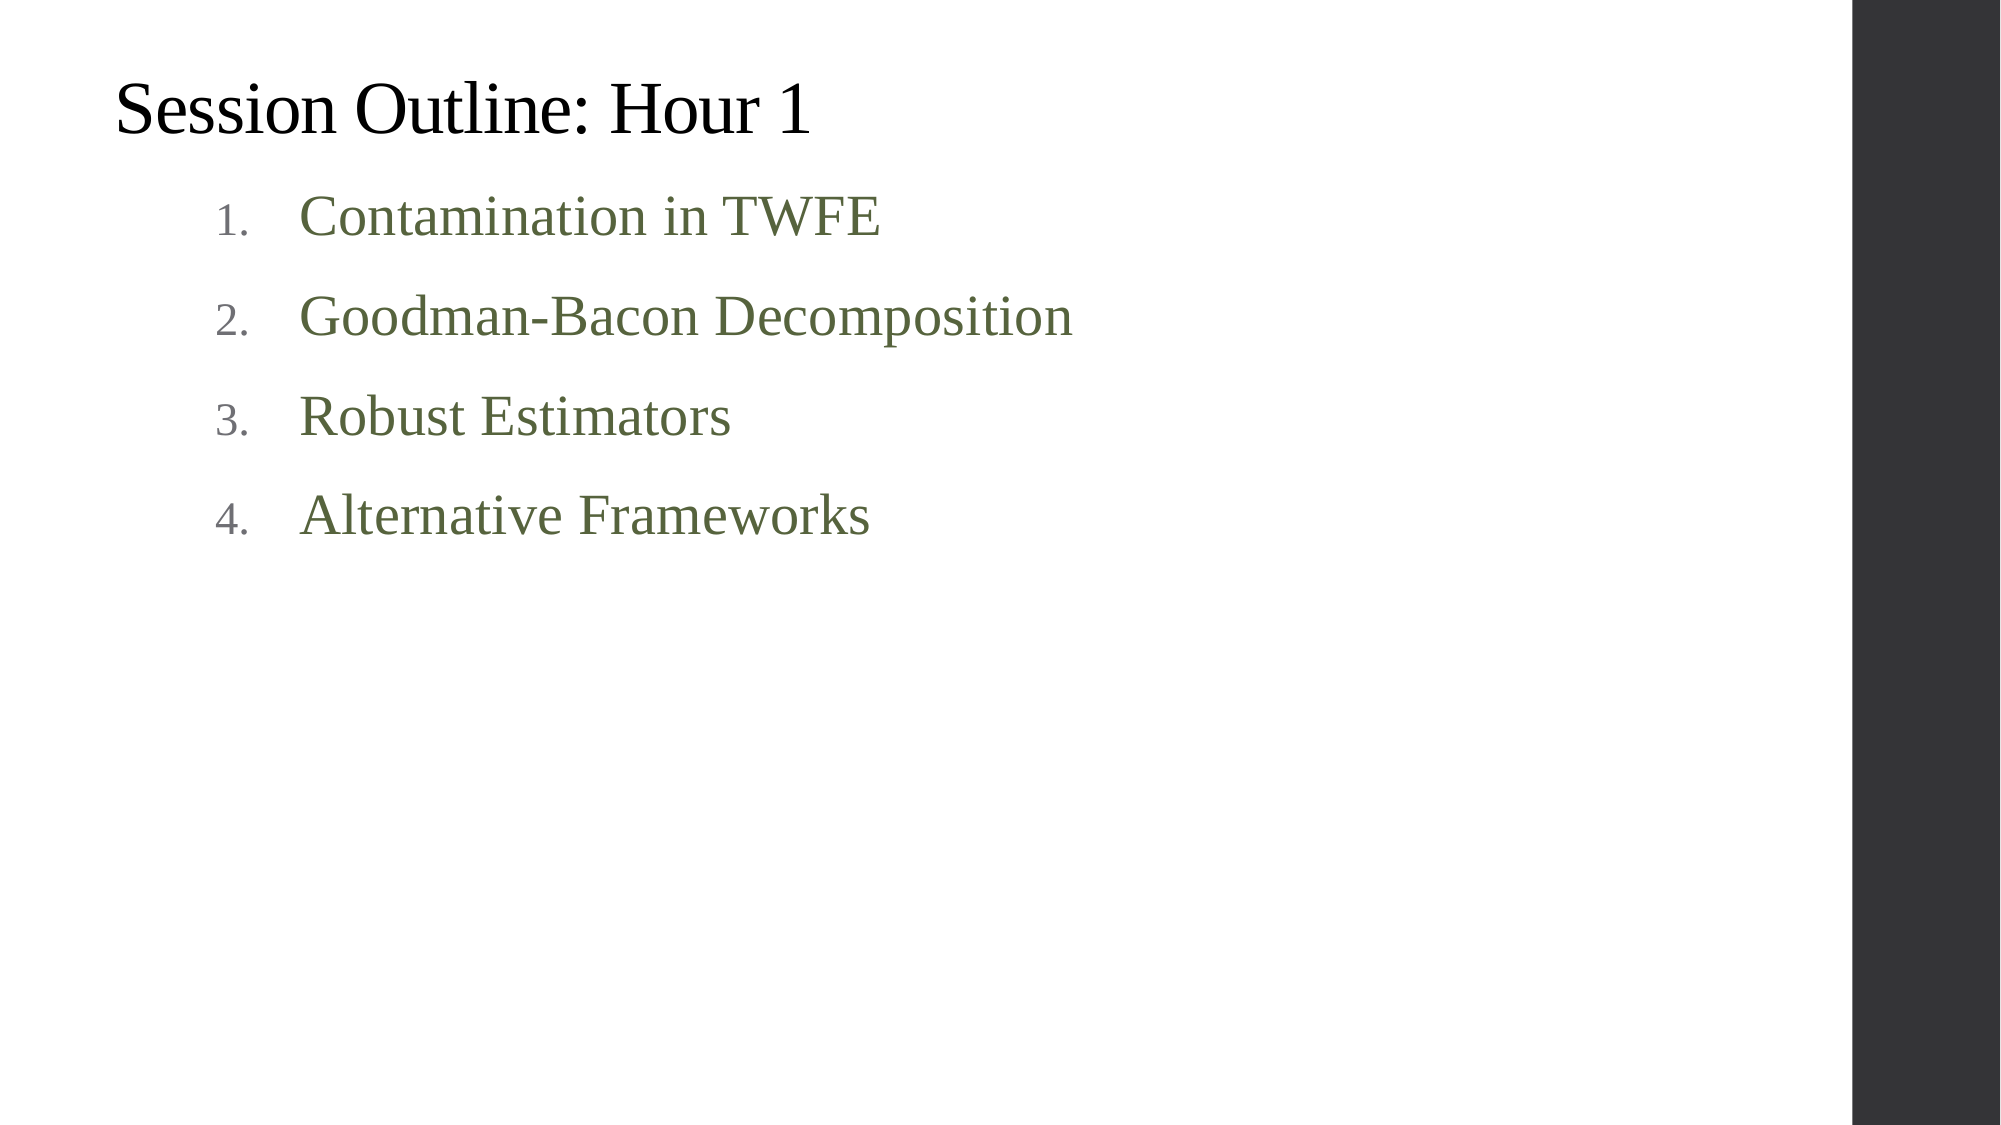

# Session Outline: Hour 1
Contamination in TWFE
Goodman-Bacon Decomposition
Robust Estimators
Alternative Frameworks